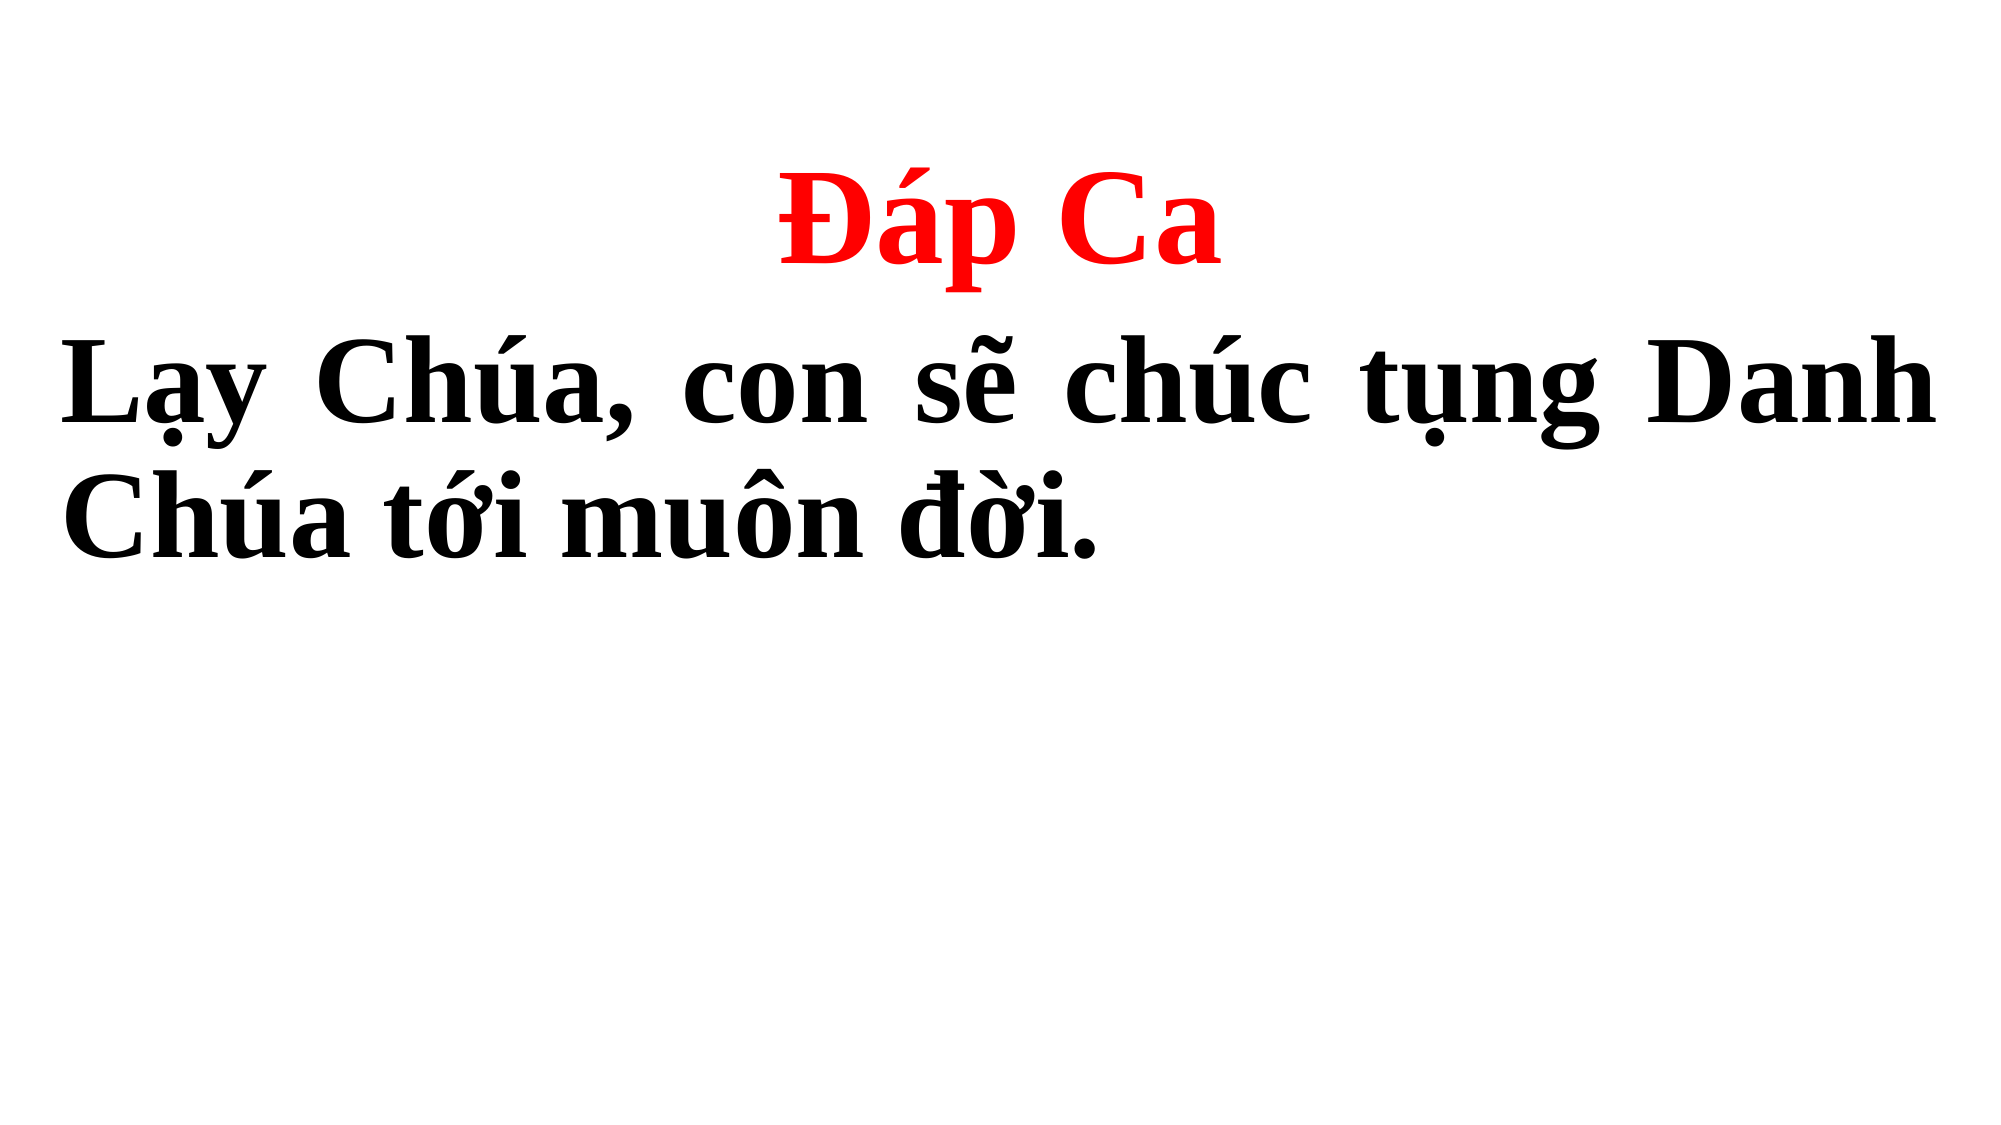

Đáp Ca
Lạy Chúa, con sẽ chúc tụng Danh Chúa tới muôn đời.